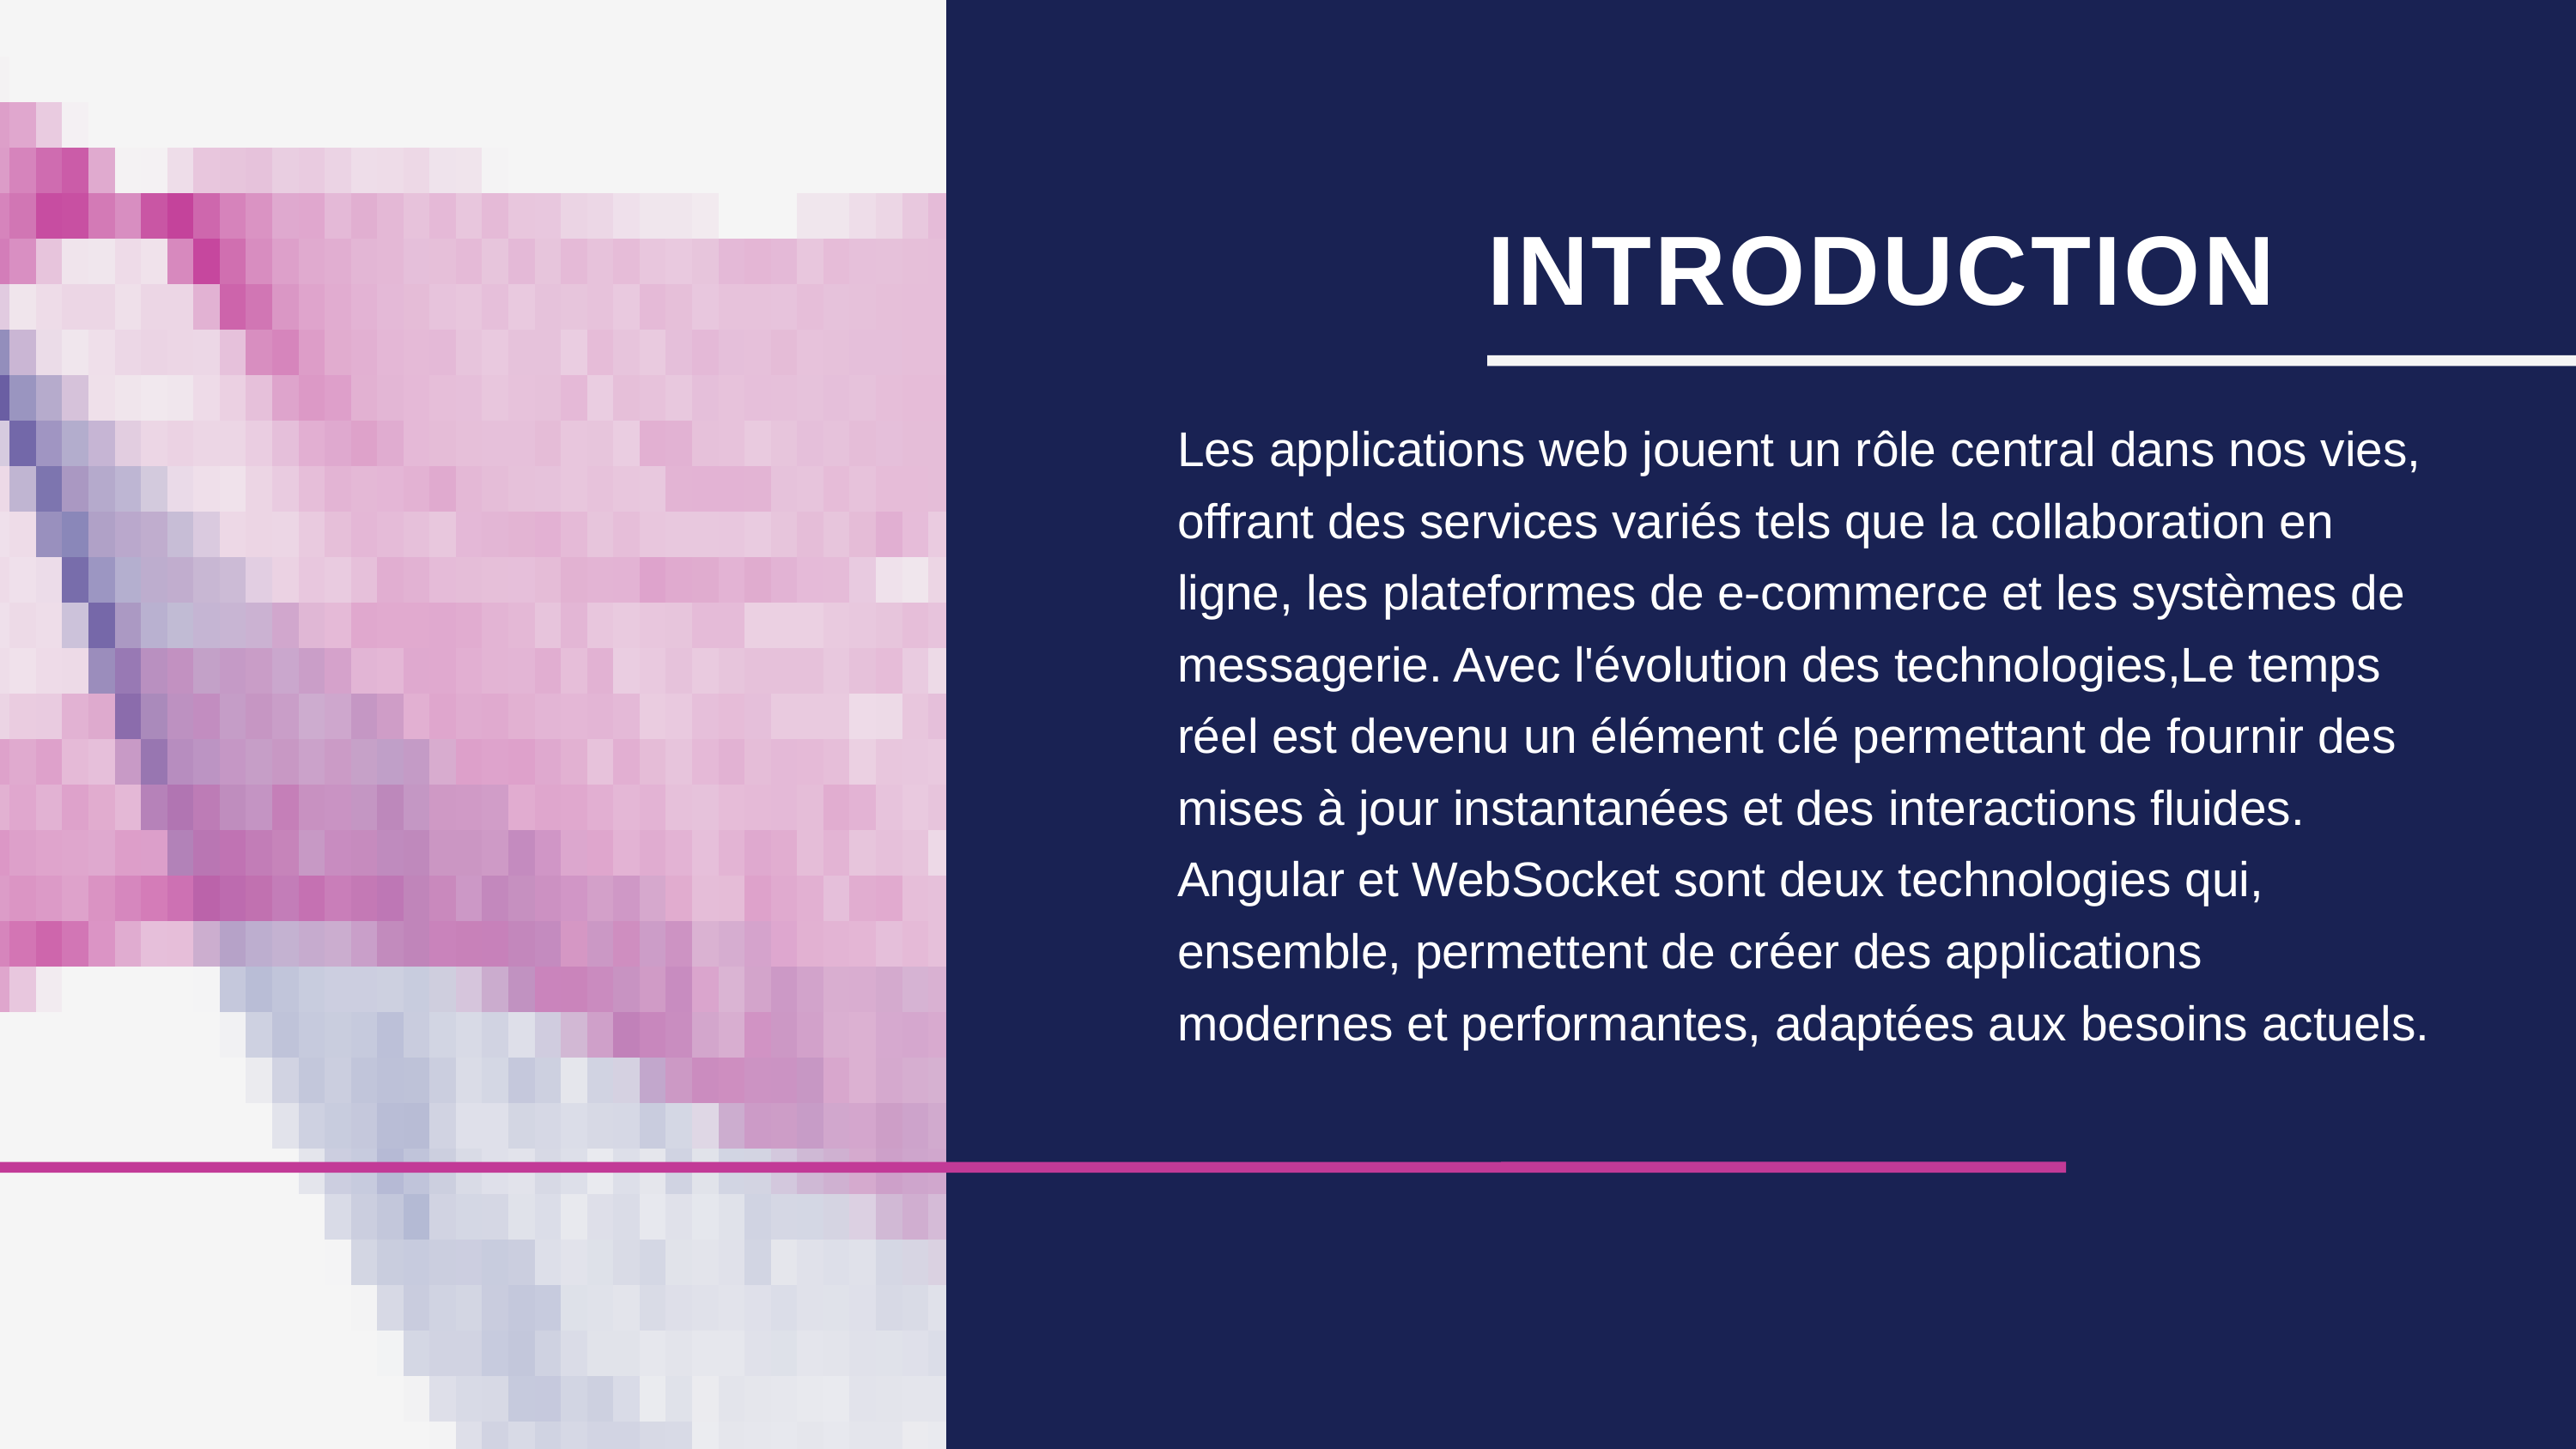

INTRODUCTION

Les applications web jouent un rôle central dans nos vies, offrant des services variés tels que la collaboration en ligne, les plateformes de e-commerce et les systèmes de messagerie. Avec l'évolution des technologies,Le temps réel est devenu un élément clé permettant de fournir des mises à jour instantanées et des interactions fluides. Angular et WebSocket sont deux technologies qui, ensemble, permettent de créer des applications modernes et performantes, adaptées aux besoins actuels.